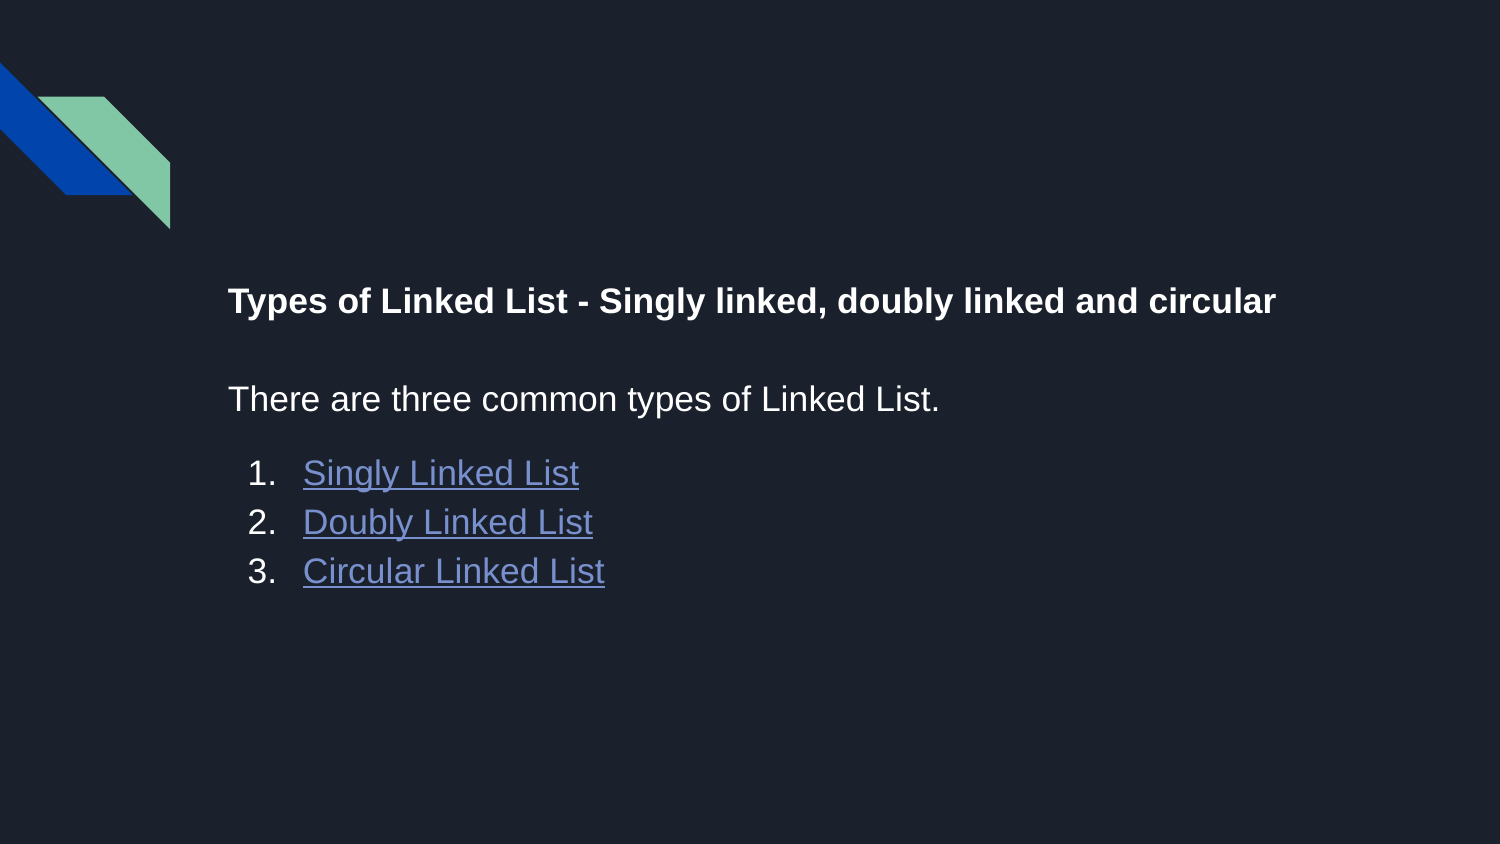

#
Types of Linked List - Singly linked, doubly linked and circular

There are three common types of Linked List.
Singly Linked List
Doubly Linked List
Circular Linked List